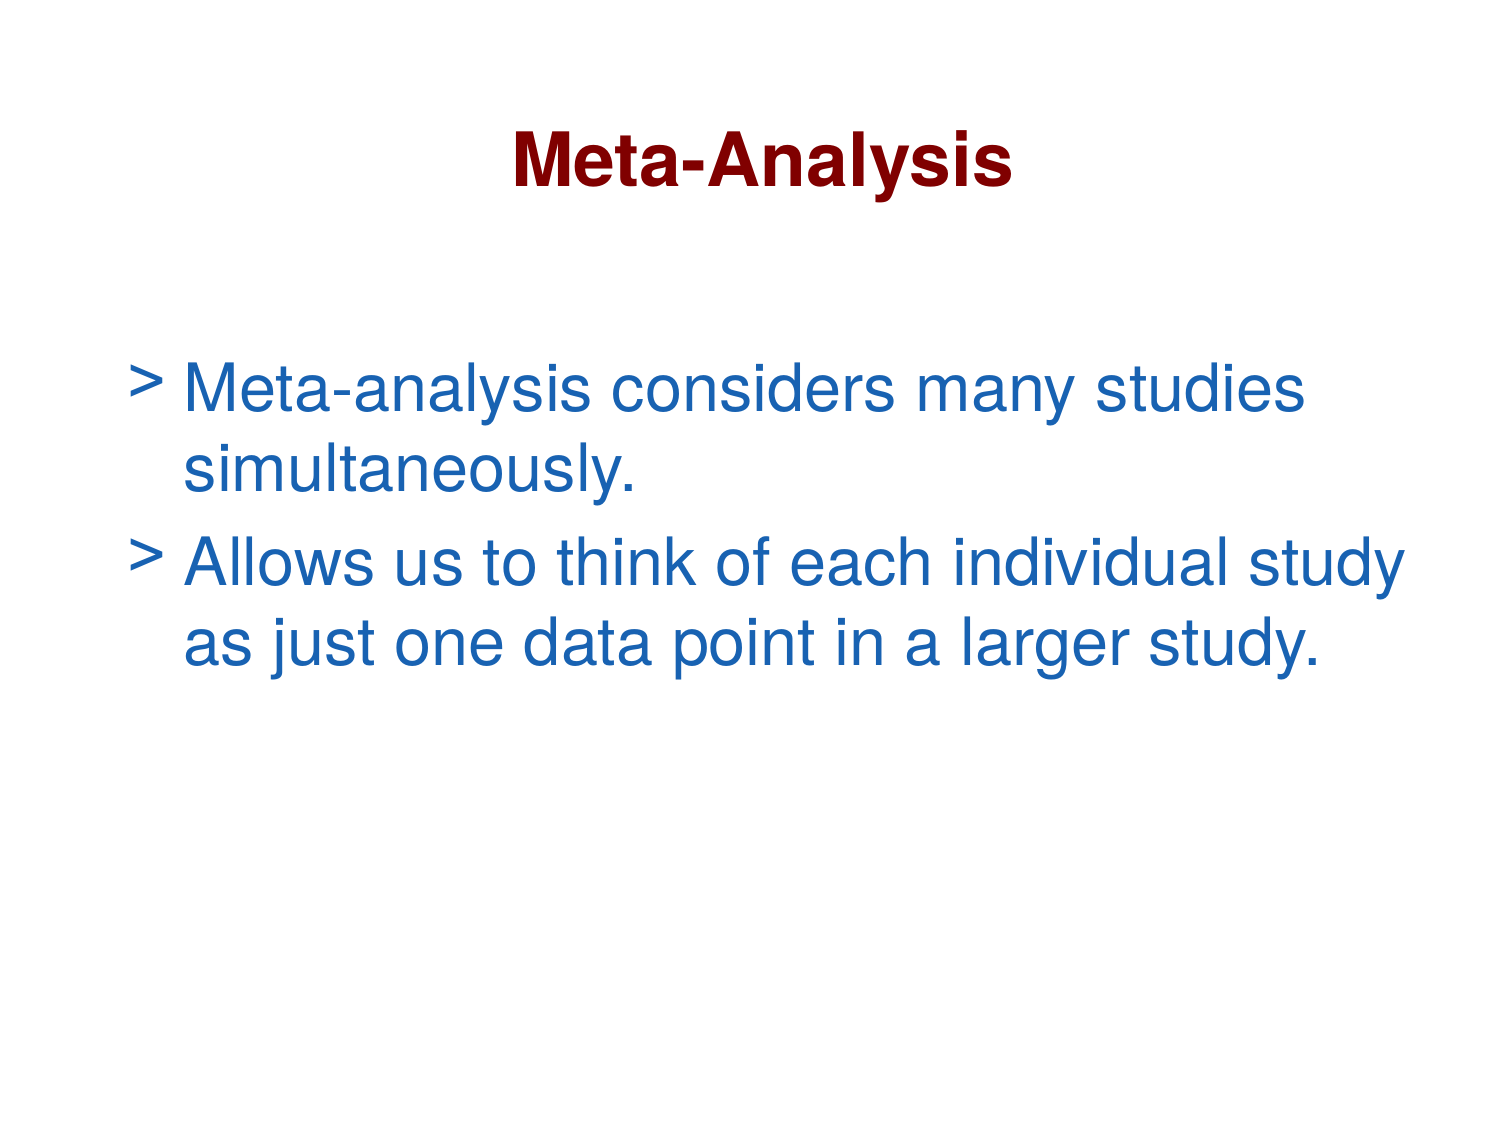

# Meta-Analysis
Meta-analysis considers many studies simultaneously.
Allows us to think of each individual study as just one data point in a larger study.